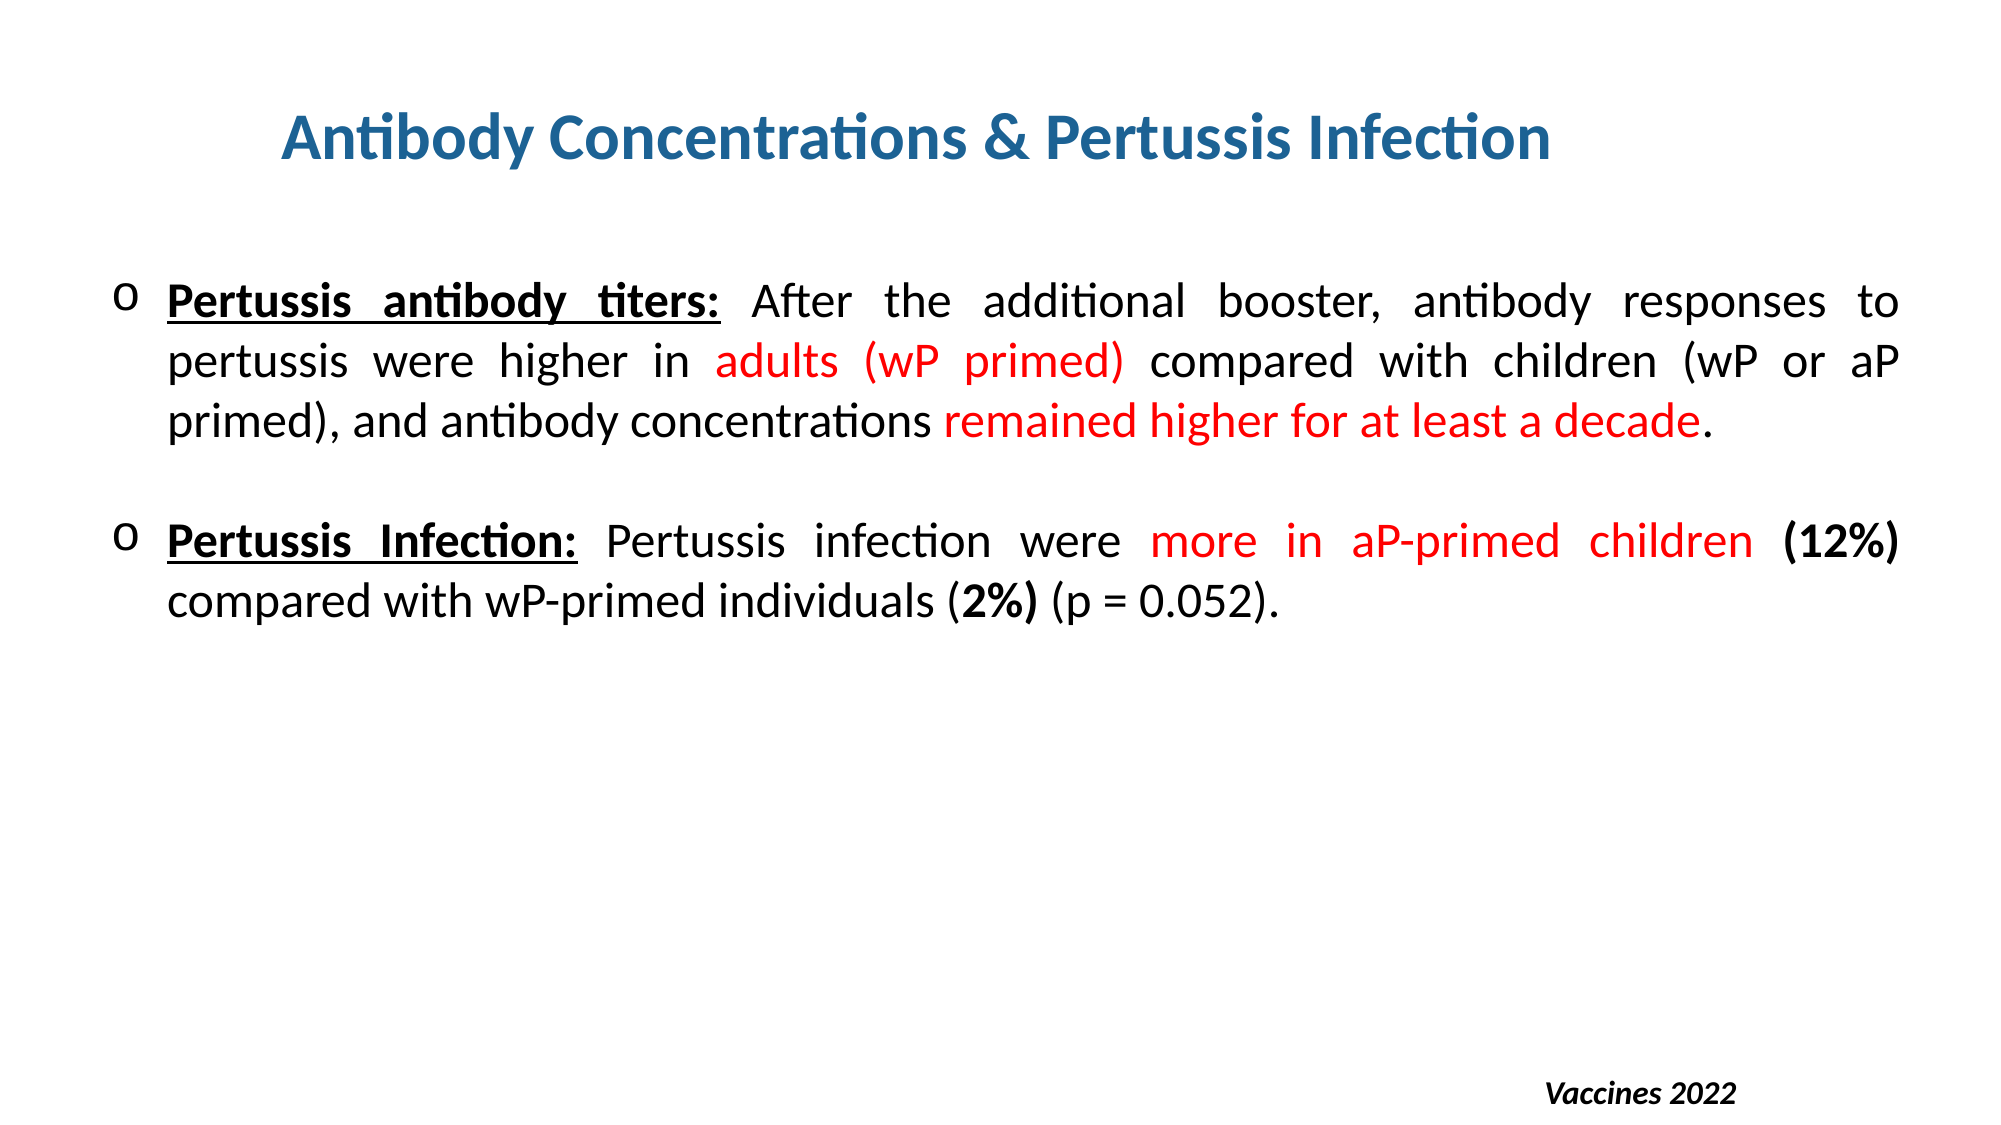

Antibody Concentrations & Pertussis Infection
Pertussis antibody titers: After the additional booster, antibody responses to pertussis were higher in adults (wP primed) compared with children (wP or aP primed), and antibody concentrations remained higher for at least a decade.

Pertussis Infection: Pertussis infection were more in aP-primed children (12%) compared with wP-primed individuals (2%) (p = 0.052).

Vaccines 2022